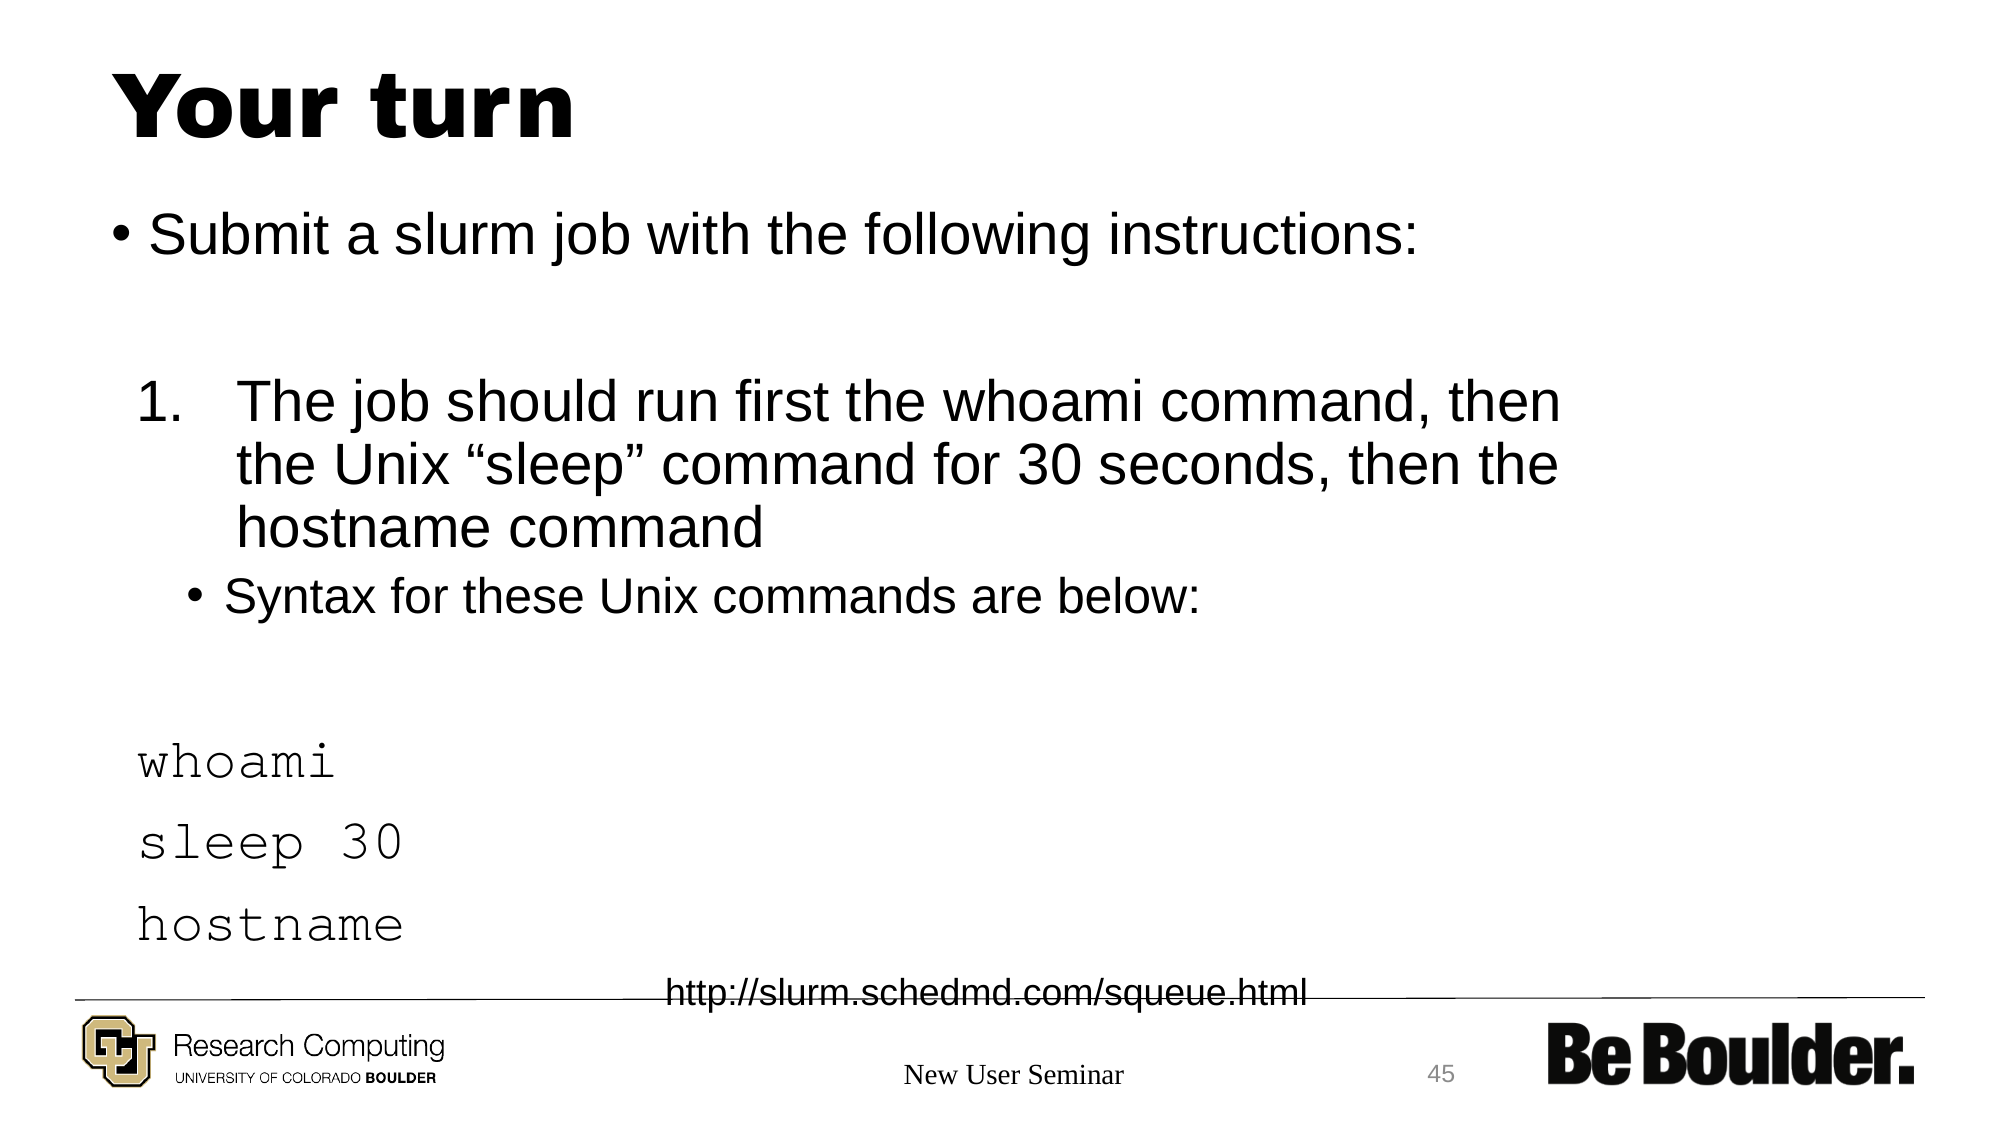

# Your turn
Submit a slurm job with the following instructions:

The job should run first the whoami command, then the Unix “sleep” command for 30 seconds, then the hostname command
Syntax for these Unix commands are below:

whoami
sleep 30
hostname

http://slurm.schedmd.com/squeue.html
New User Seminar
45